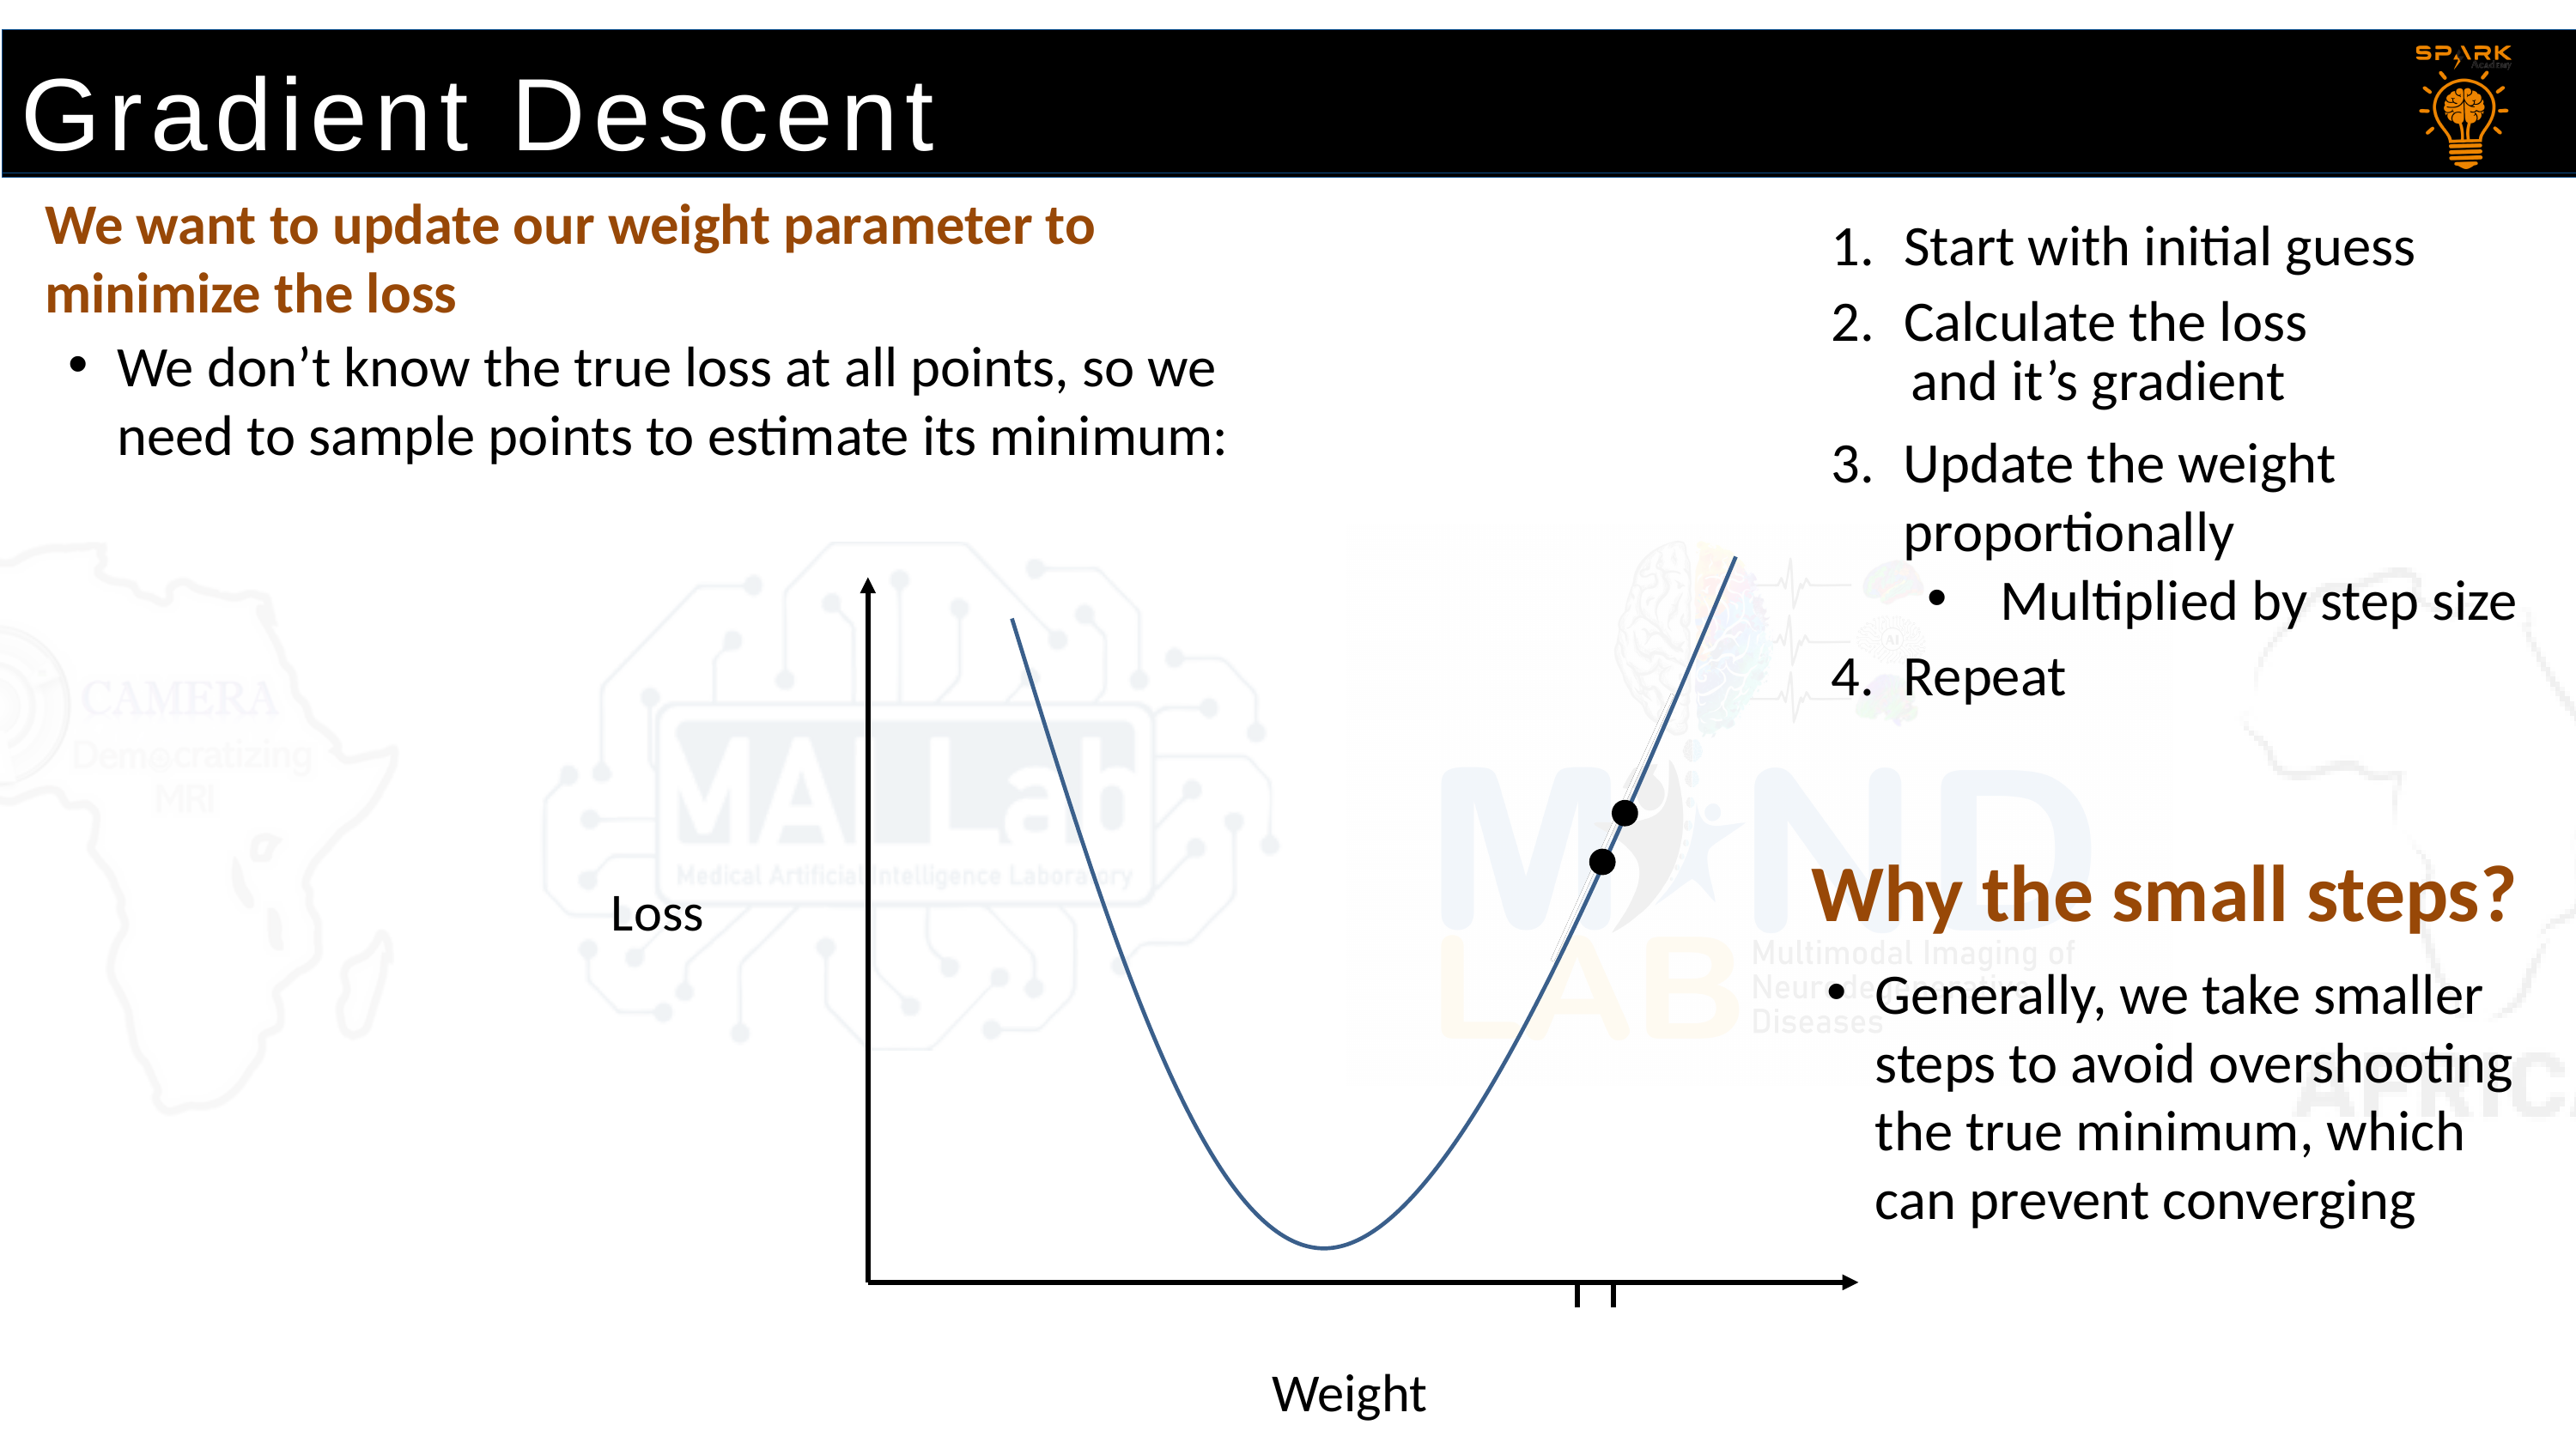

Gradient Descent

We want to update our weight parameter to minimize the loss
Start with initial guess
Calculate the loss
and it’s gradient
We don’t know the true loss at all points, so we need to sample points to estimate its minimum:
and it’s gradient

Update the weight
proportionally
Multiplied by step size

Repeat

Why the small steps?

Loss
Generally, we take smaller steps to avoid overshooting the true minimum, which can prevent converging

Weight